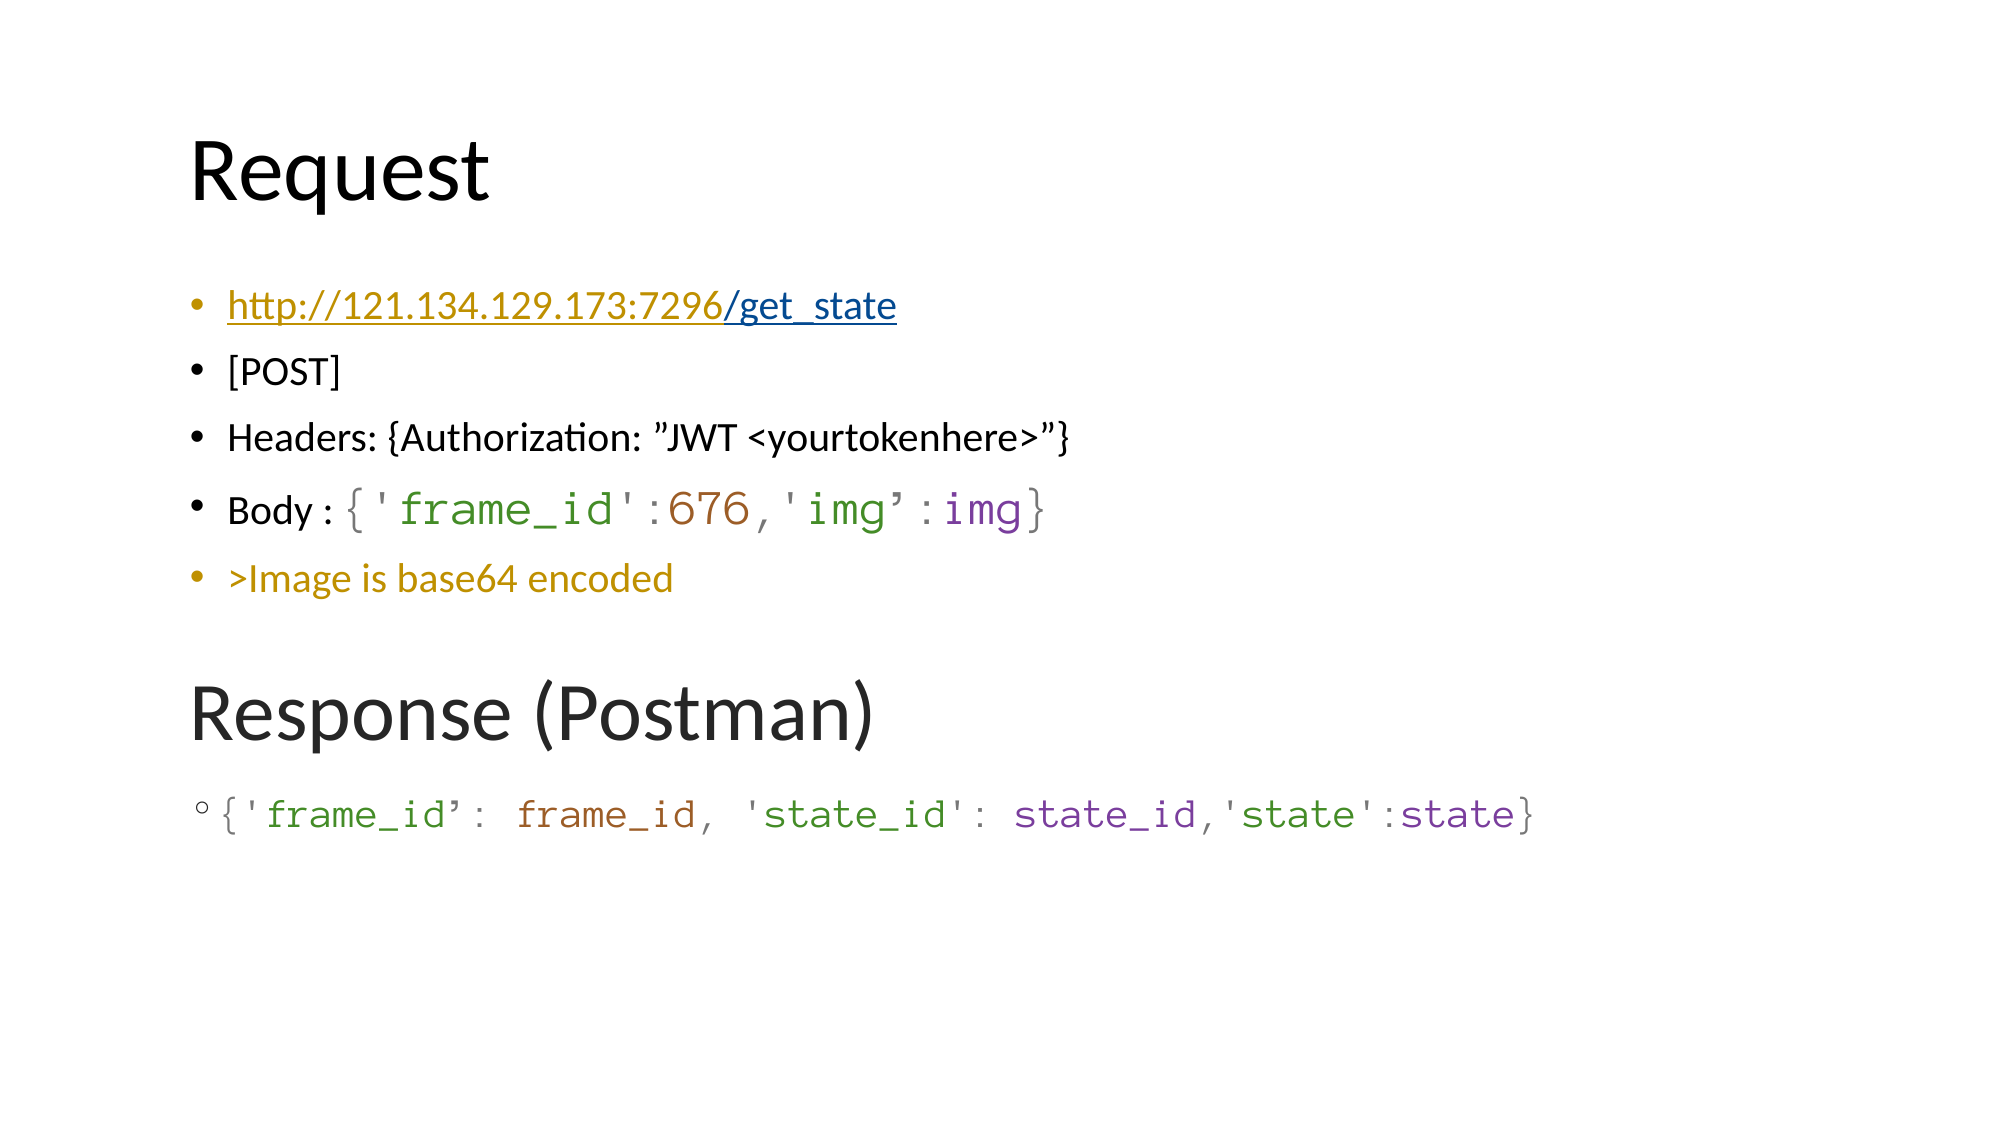

# Request
http://121.134.129.173:7296/get_state
[POST]
Headers: {Authorization: ”JWT <yourtokenhere>”}
Body : {'frame_id':676,'img’:img}
>Image is base64 encoded
Response (Postman)
{'frame_id’: frame_id, 'state_id': state_id,'state':state}